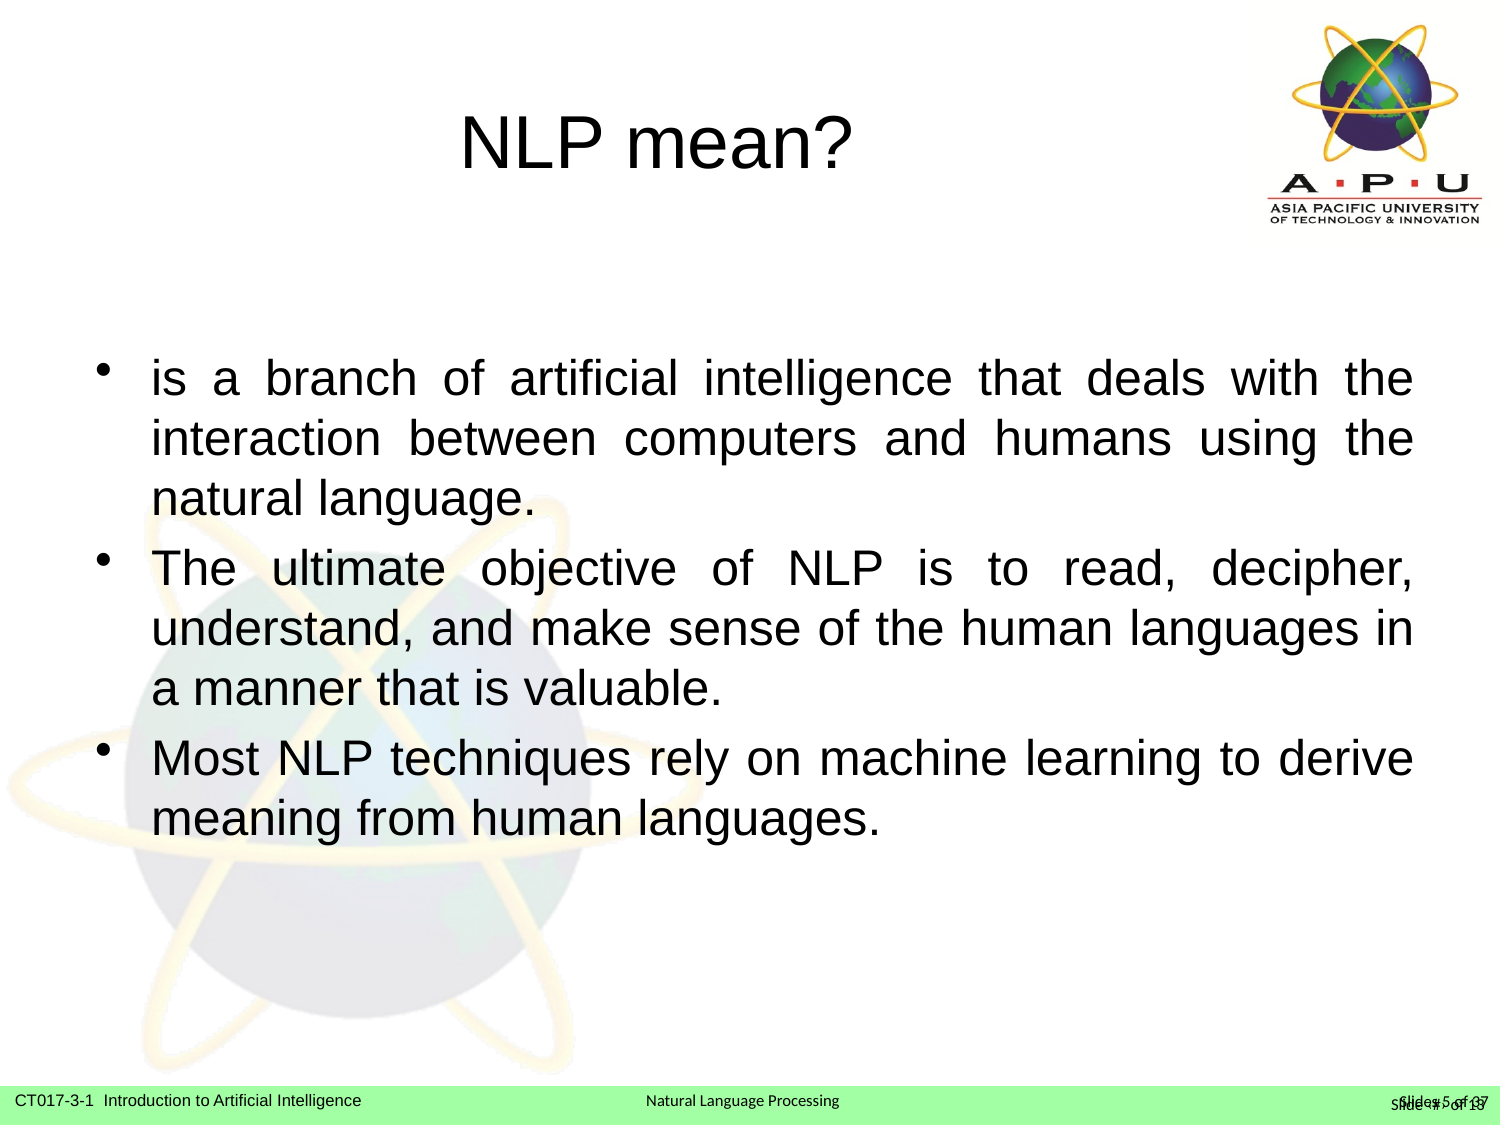

# NLP mean?

is a branch of artificial intelligence that deals with the interaction between computers and humans using the natural language.
The ultimate objective of NLP is to read, decipher, understand, and make sense of the human languages in a manner that is valuable.
Most NLP techniques rely on machine learning to derive meaning from human languages.

Slide ‹#› of 13